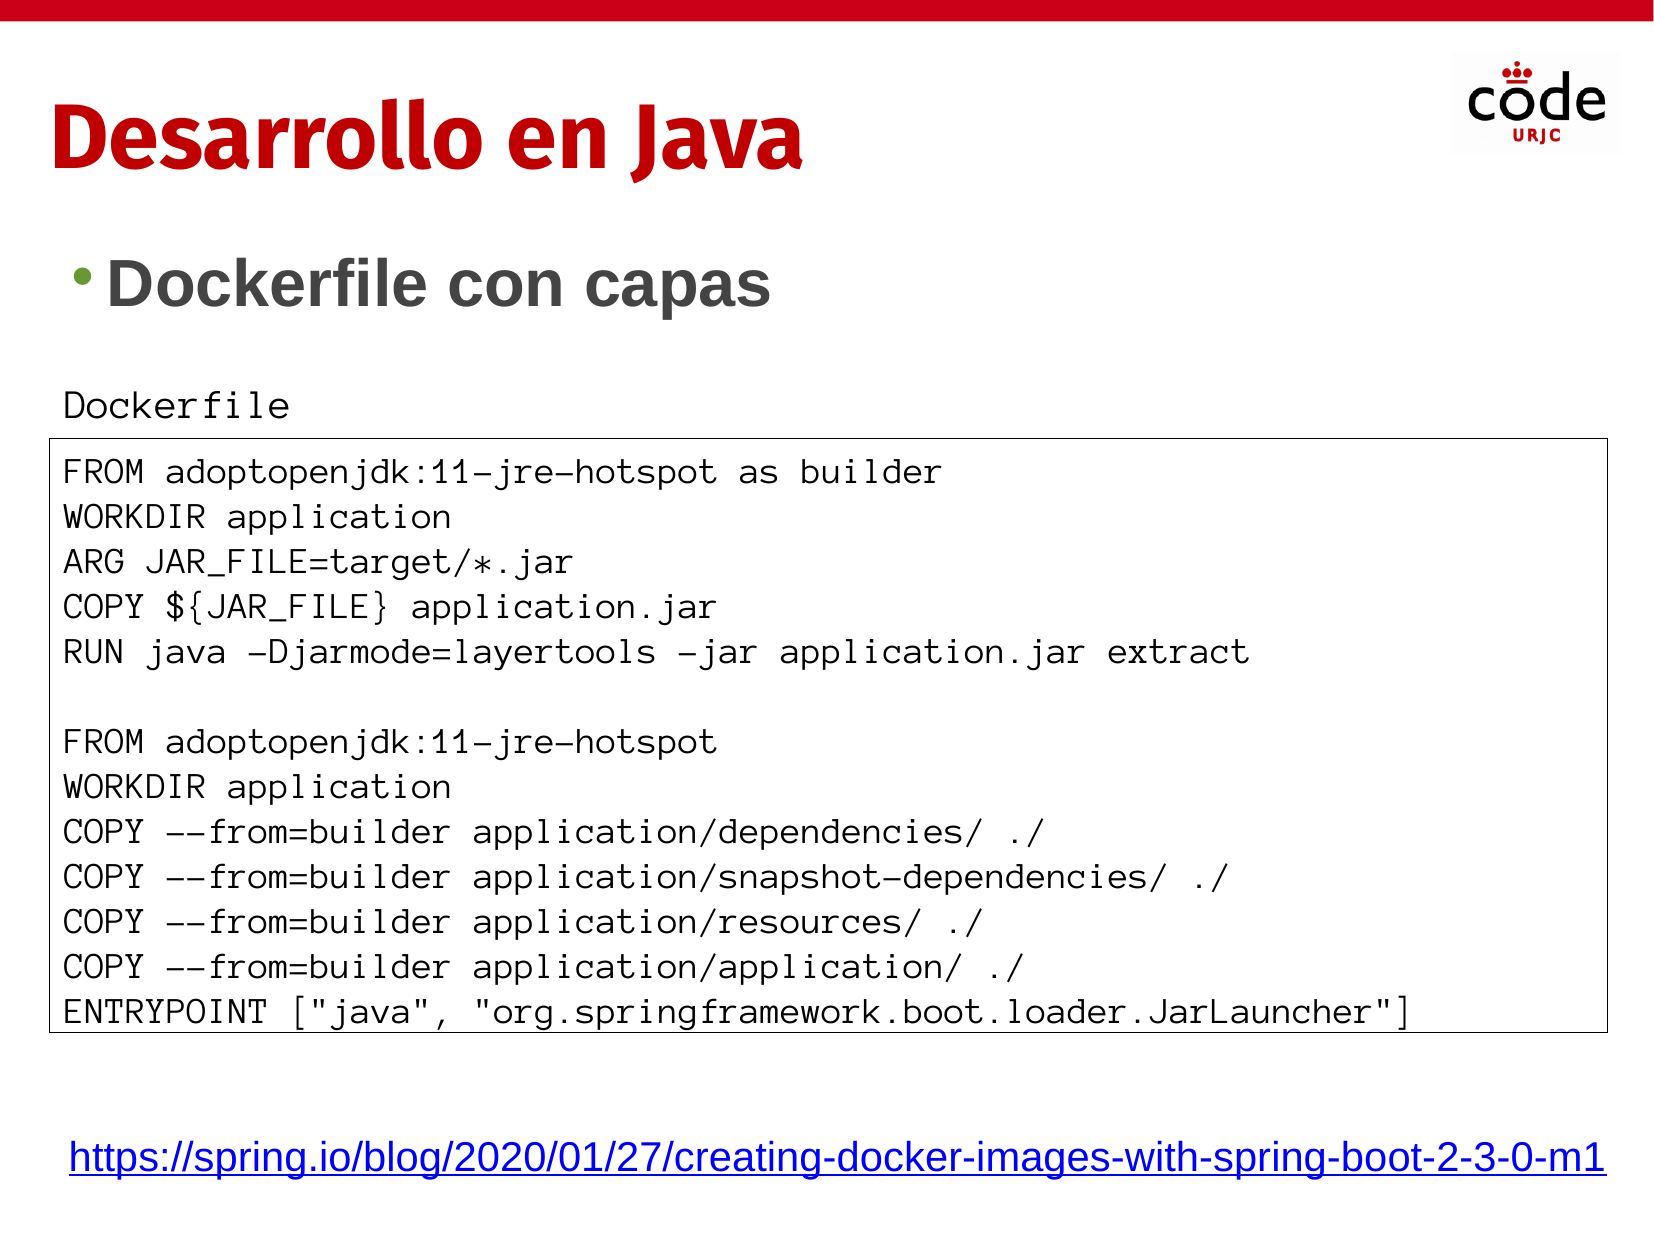

Desarrollo en Java
Dockerfile con capas

Dockerfile
FROM adoptopenjdk:11-jre-hotspot as builder
WORKDIR application
ARG JAR_FILE=target/*.jar
COPY ${JAR_FILE} application.jar
RUN java -Djarmode=layertools -jar application.jar extract

FROM adoptopenjdk:11-jre-hotspot
WORKDIR application
COPY --from=builder application/dependencies/ ./
COPY --from=builder application/snapshot-dependencies/ ./
COPY --from=builder application/resources/ ./
COPY --from=builder application/application/ ./
ENTRYPOINT ["java", "org.springframework.boot.loader.JarLauncher"]
https://spring.io/blog/2020/01/27/creating-docker-images-with-spring-boot-2-3-0-m1